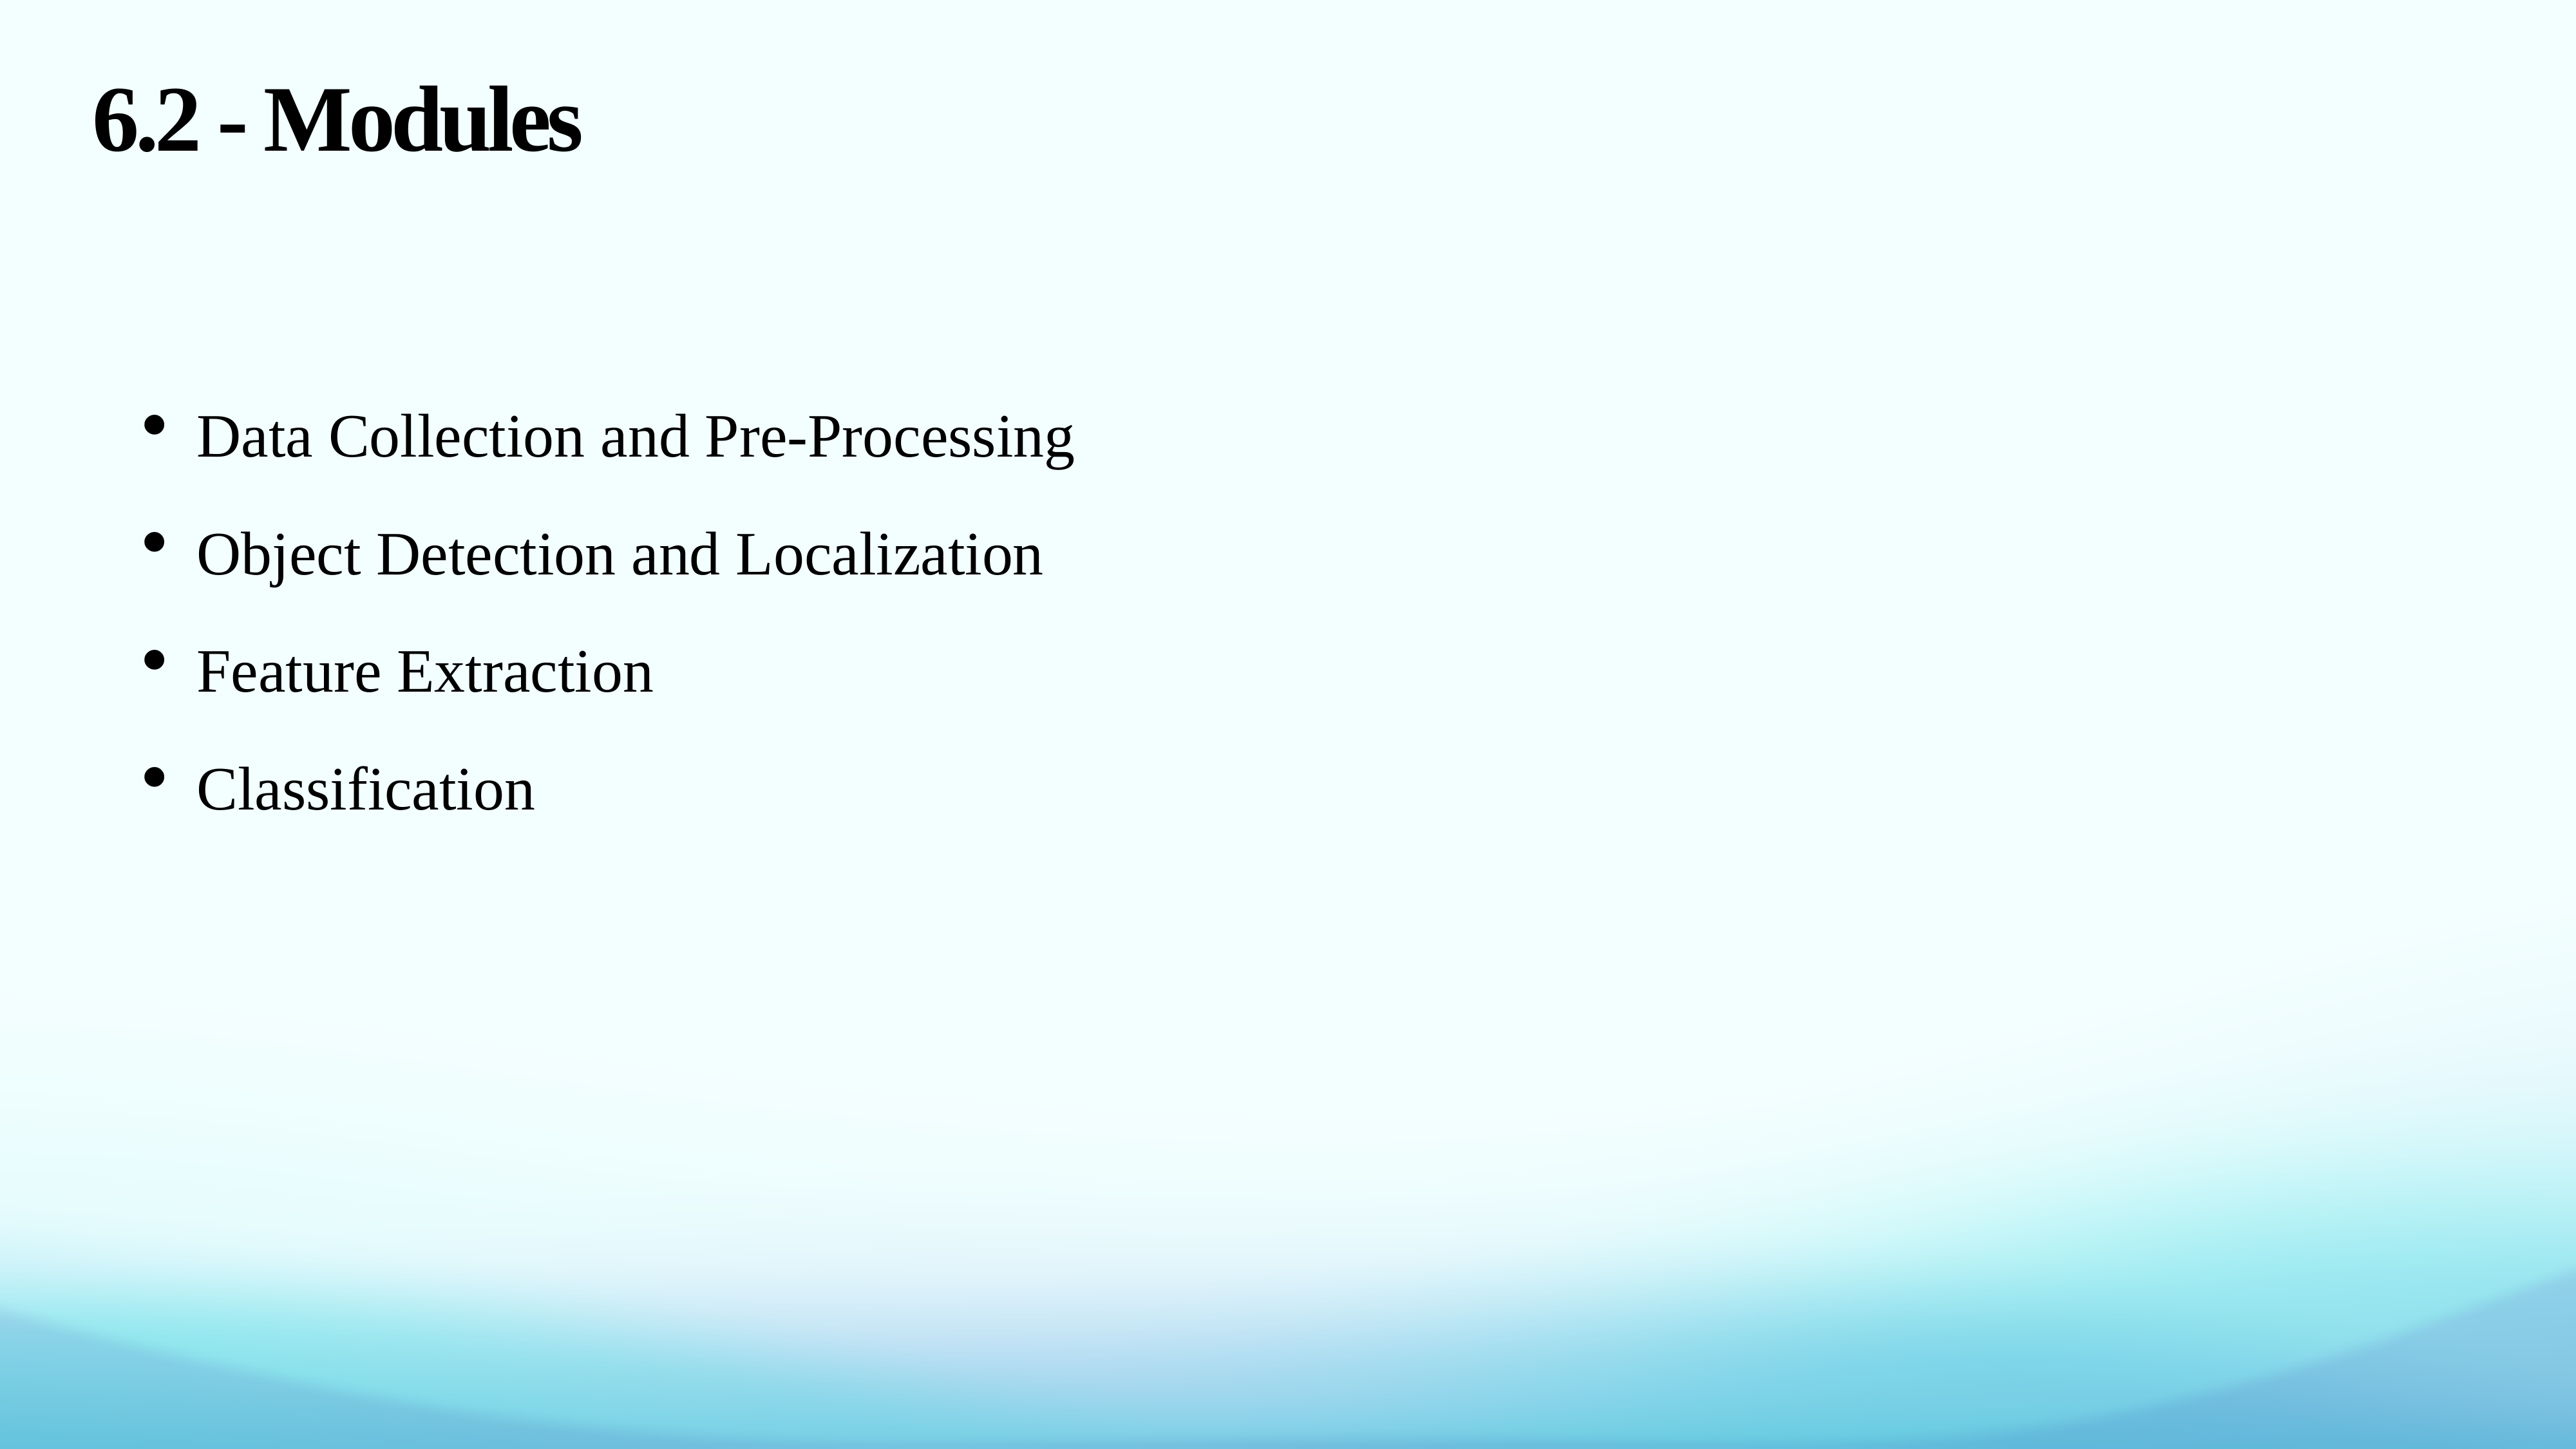

# 6.2 - Modules
Data Collection and Pre-Processing
Object Detection and Localization
Feature Extraction
Classification